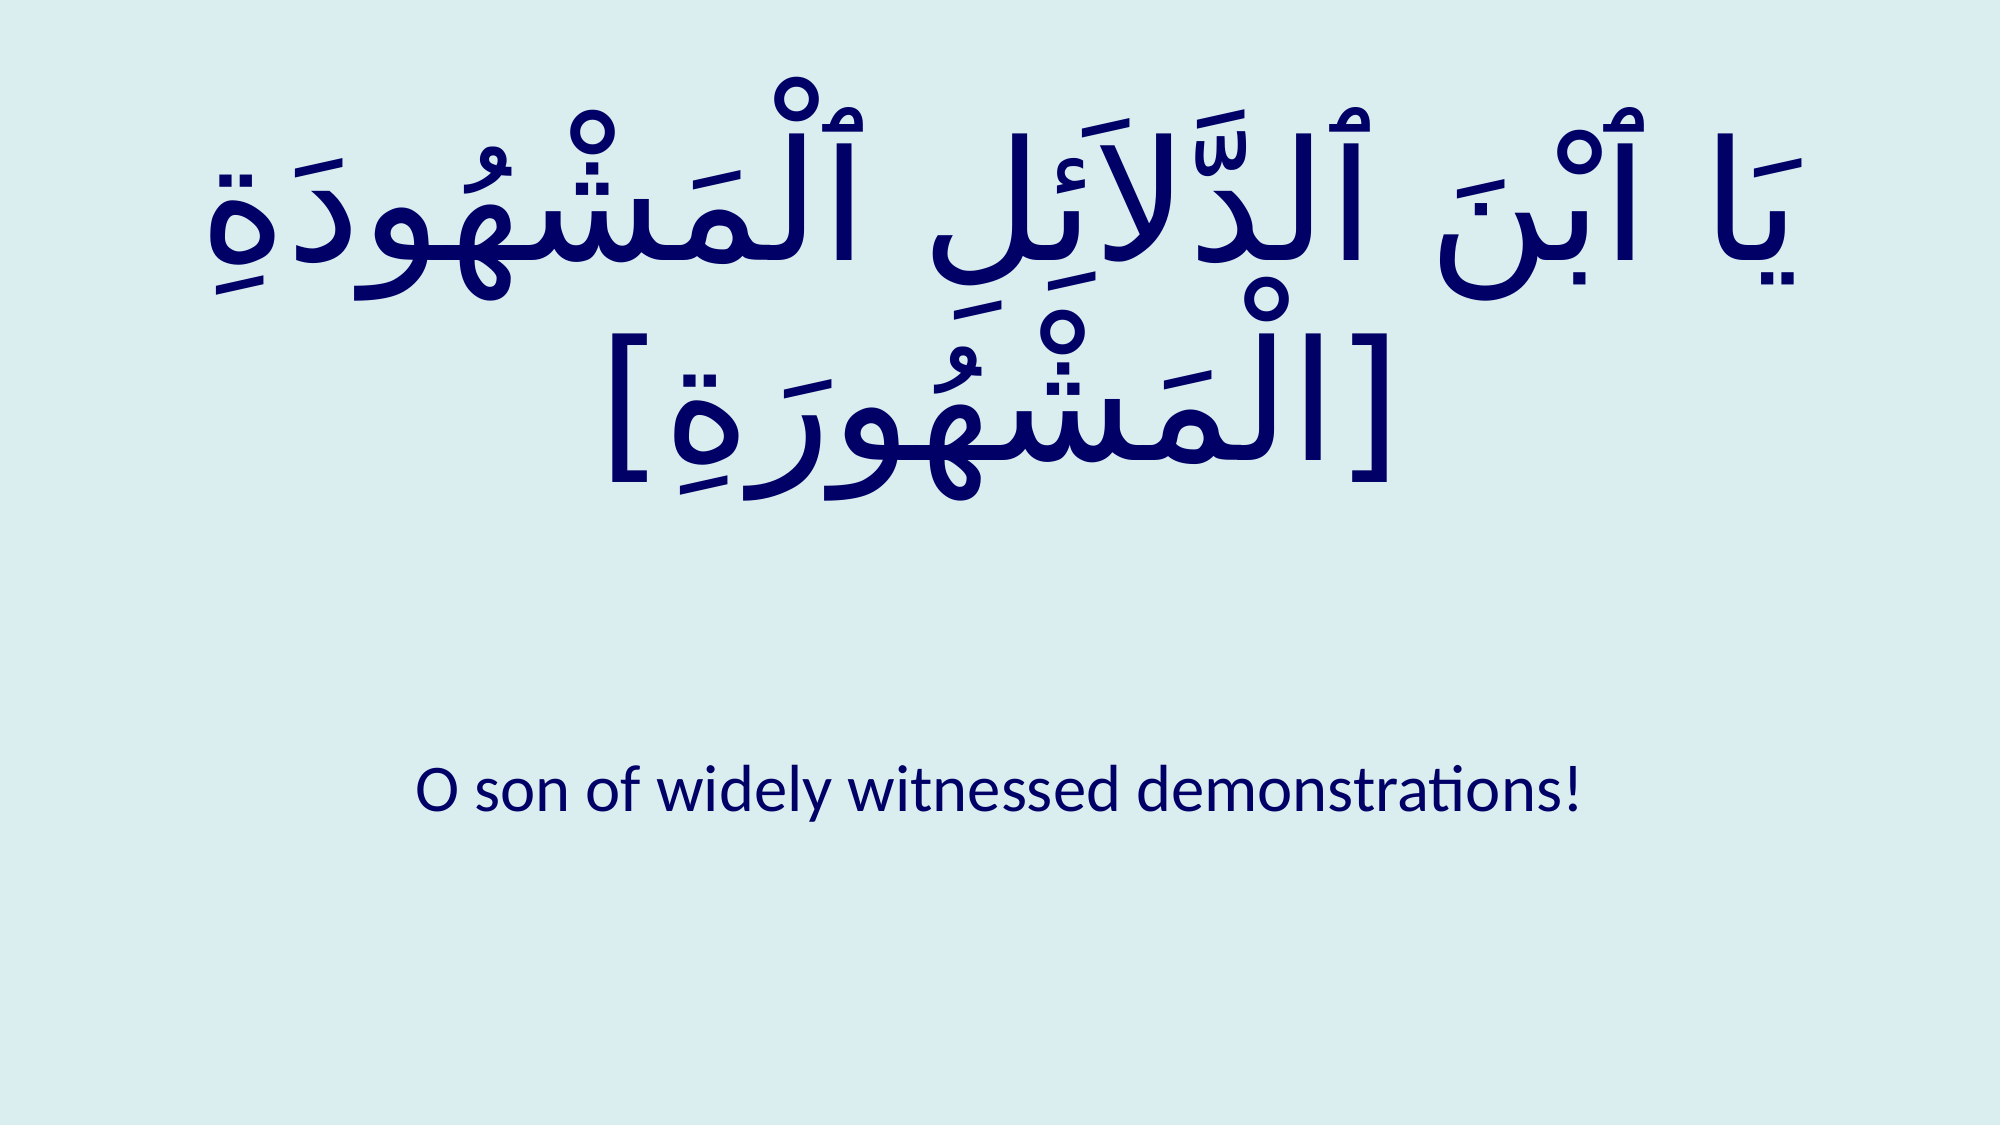

# يَا ٱبْنَ ٱلدَّلاَئِلِ ٱلْمَشْهُودَةِ [الْمَشْهُورَةِ]
O son of widely witnessed demonstrations!